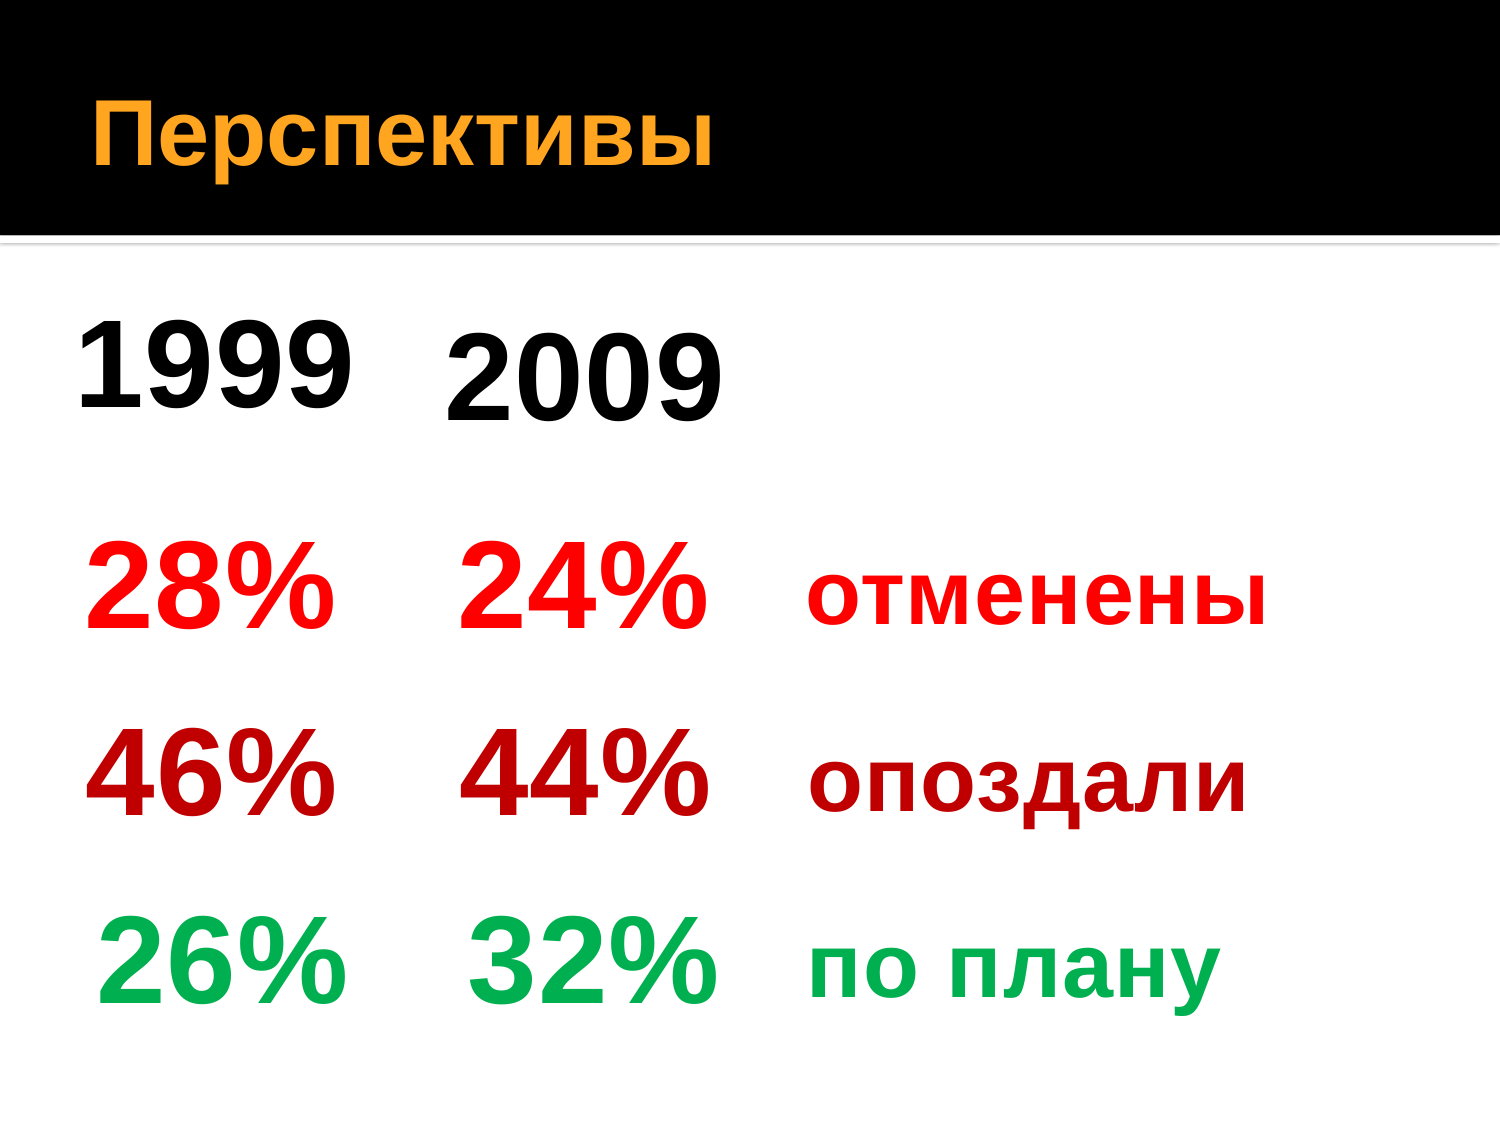

# Перспективы
1999
2009
28%
24%
отменены
46%
44%
опоздали
26%
32%
по плану